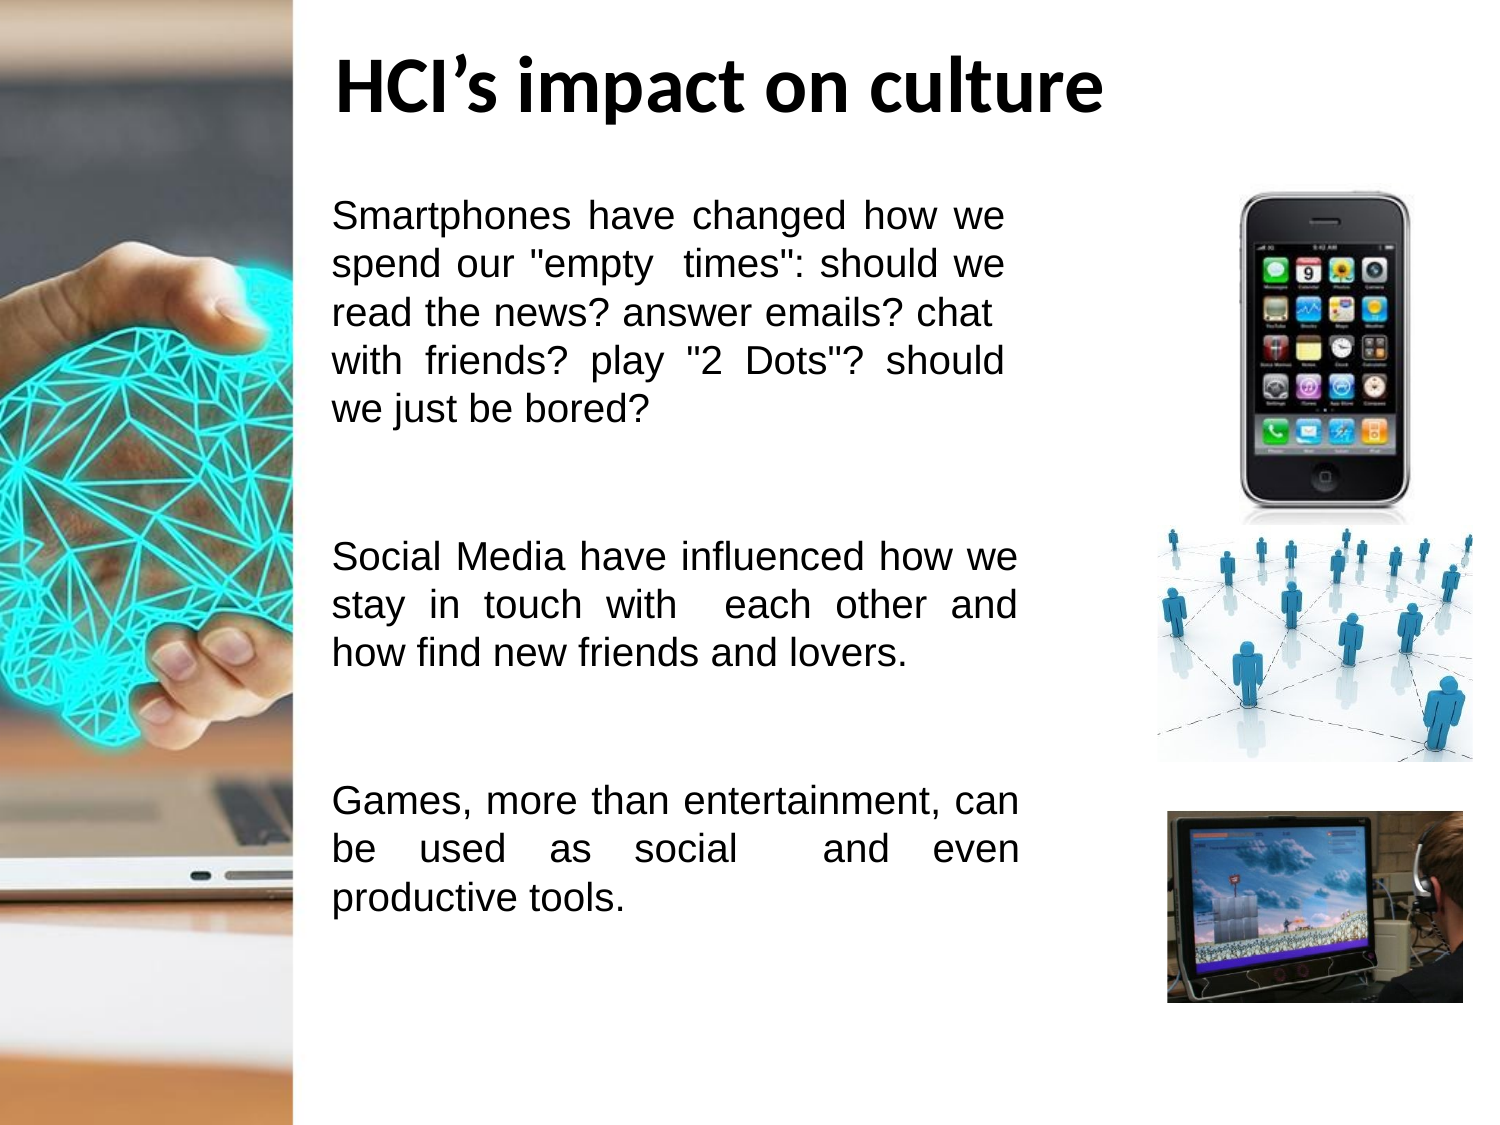

# HCI’s impact on culture

Smartphones have changed how we spend our "empty  times": should we read the news? answer emails? chat  with friends? play "2 Dots"? should we just be bored?

Social Media have influenced how we stay in touch with  each other and how find new friends and lovers.

Games, more than entertainment, can be used as social  and even productive tools.